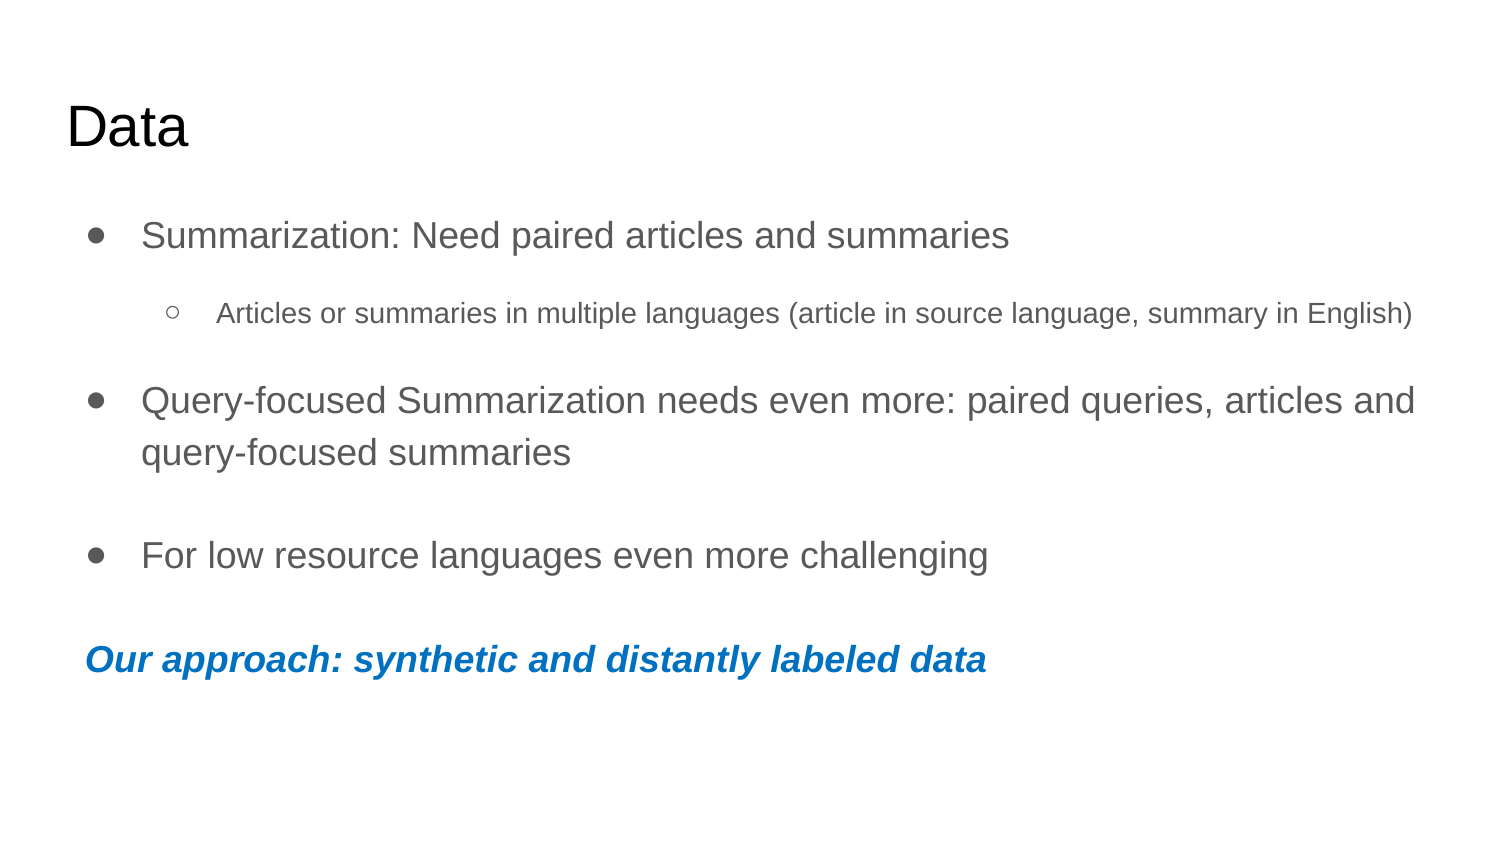

# Data
Summarization: Need paired articles and summaries
Articles or summaries in multiple languages (article in source language, summary in English)
Query-focused Summarization needs even more: paired queries, articles and query-focused summaries
For low resource languages even more challenging
Our approach: synthetic and distantly labeled data